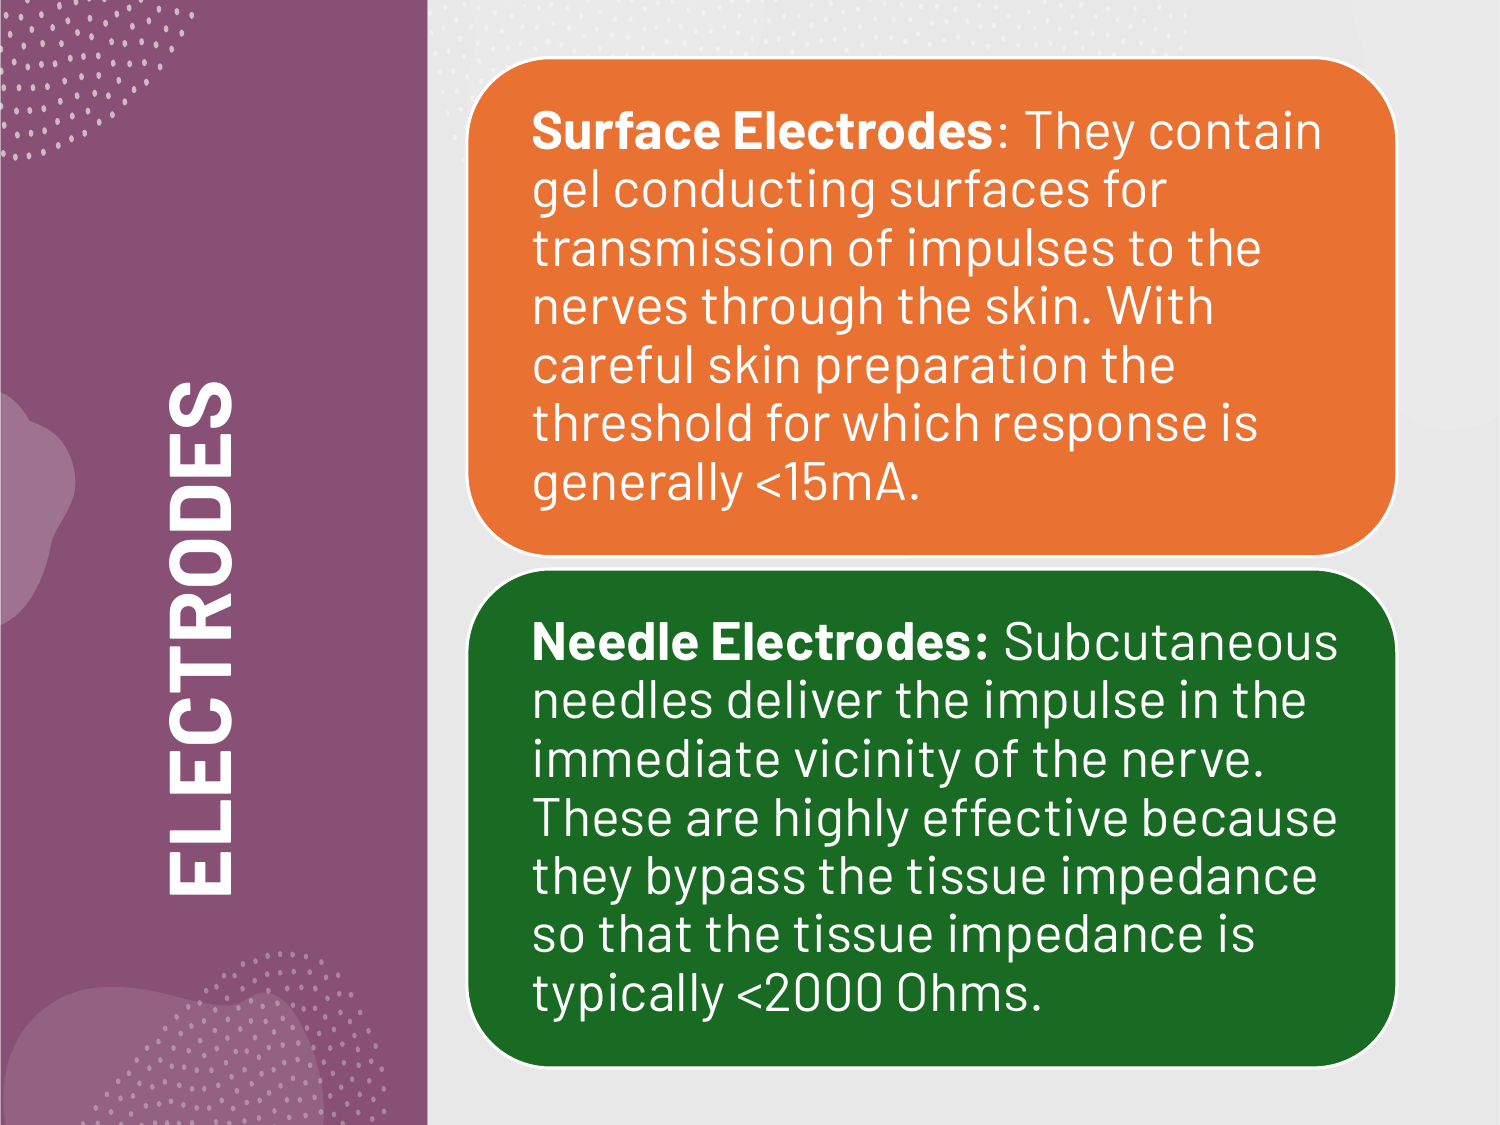

Surface Electrodes: They contain gel conducting surfaces for transmission of impulses to the nerves through the skin. With careful skin preparation the threshold for which response is generally <15mA.
Needle Electrodes: Subcutaneous needles deliver the impulse in the immediate vicinity of the nerve. These are highly effective because they bypass the tissue impedance so that the tissue impedance is typically <2000 Ohms.
# ELECTRODES